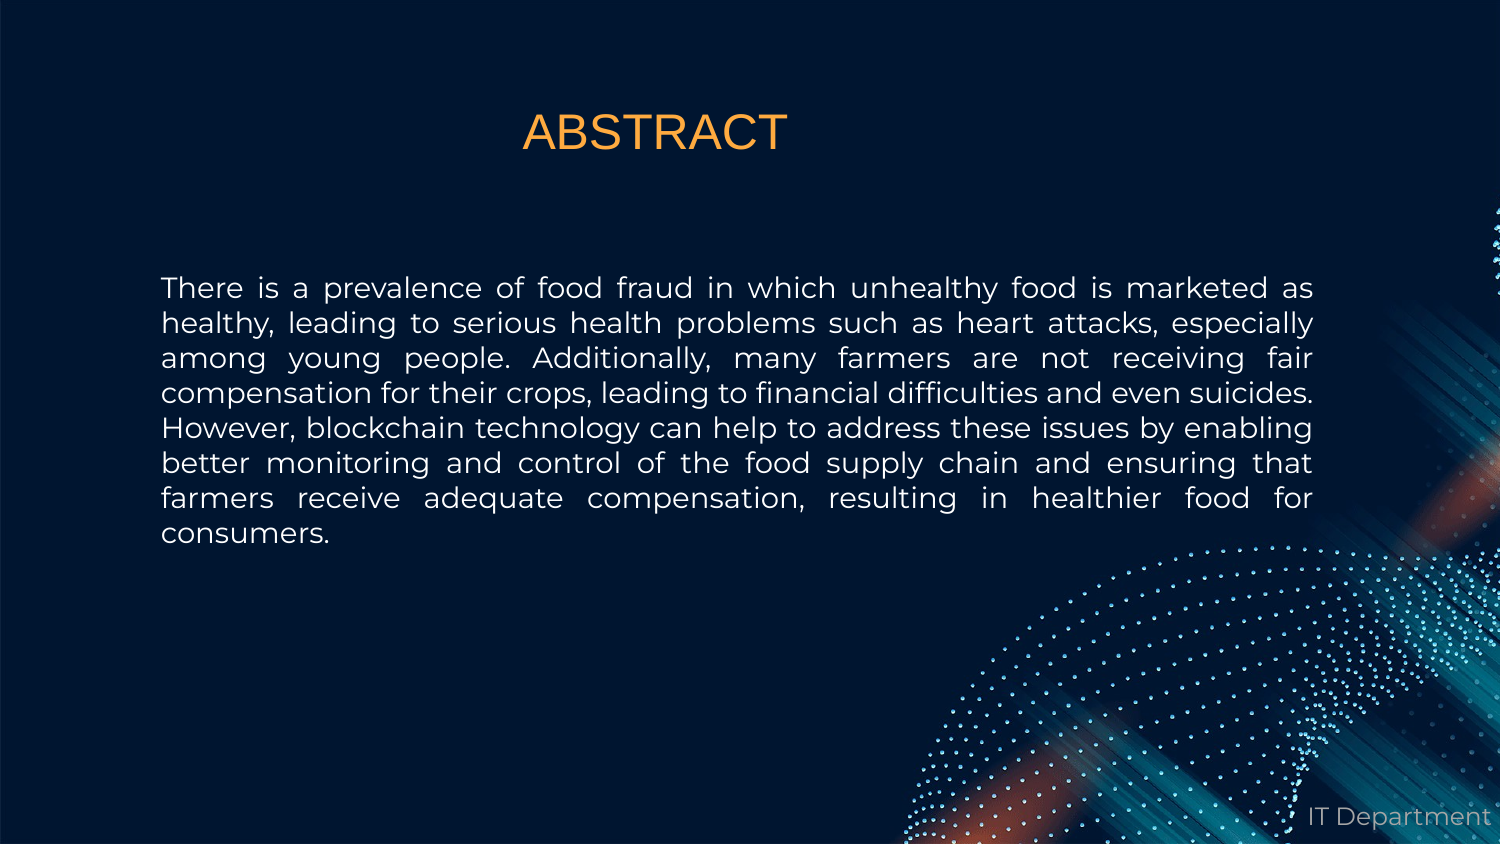

# ABSTRACT

There is a prevalence of food fraud in which unhealthy food is marketed as healthy, leading to serious health problems such as heart attacks, especially among young people. Additionally, many farmers are not receiving fair compensation for their crops, leading to financial difficulties and even suicides. However, blockchain technology can help to address these issues by enabling better monitoring and control of the food supply chain and ensuring that farmers receive adequate compensation, resulting in healthier food for consumers.

IT Department